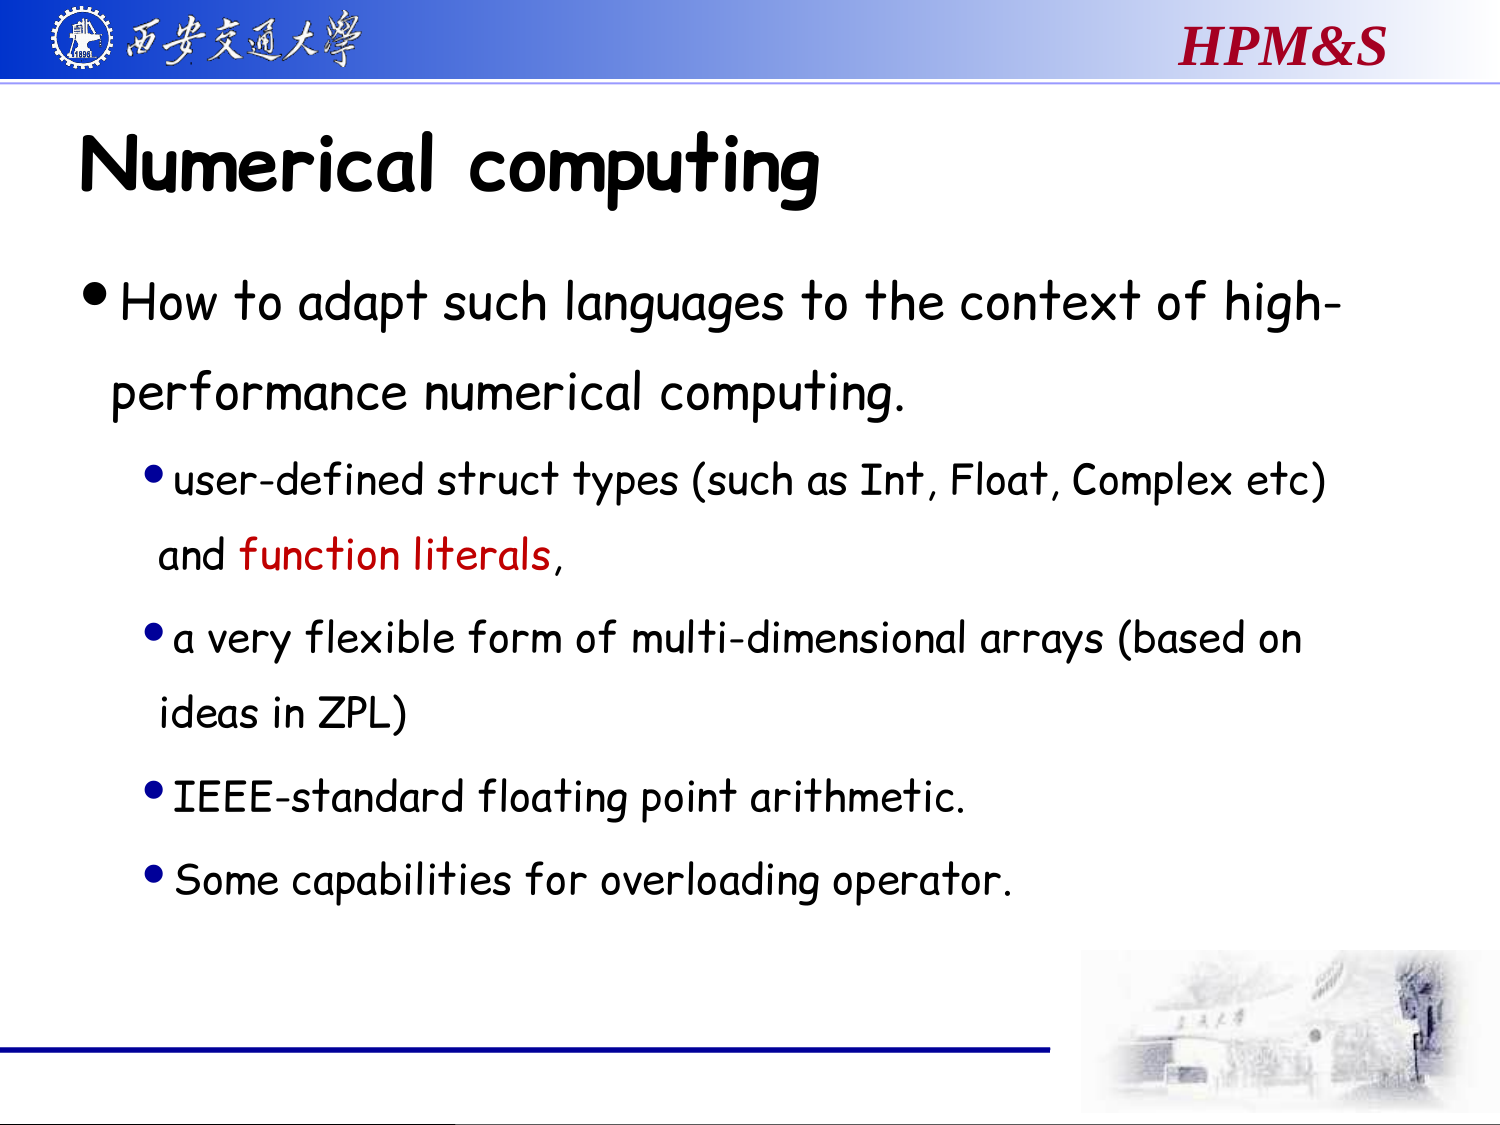

# Numerical computing
How to adapt such languages to the context of high-performance numerical computing.
user-defined struct types (such as Int, Float, Complex etc) and function literals,
a very flexible form of multi-dimensional arrays (based on ideas in ZPL)
IEEE-standard floating point arithmetic.
Some capabilities for overloading operator.